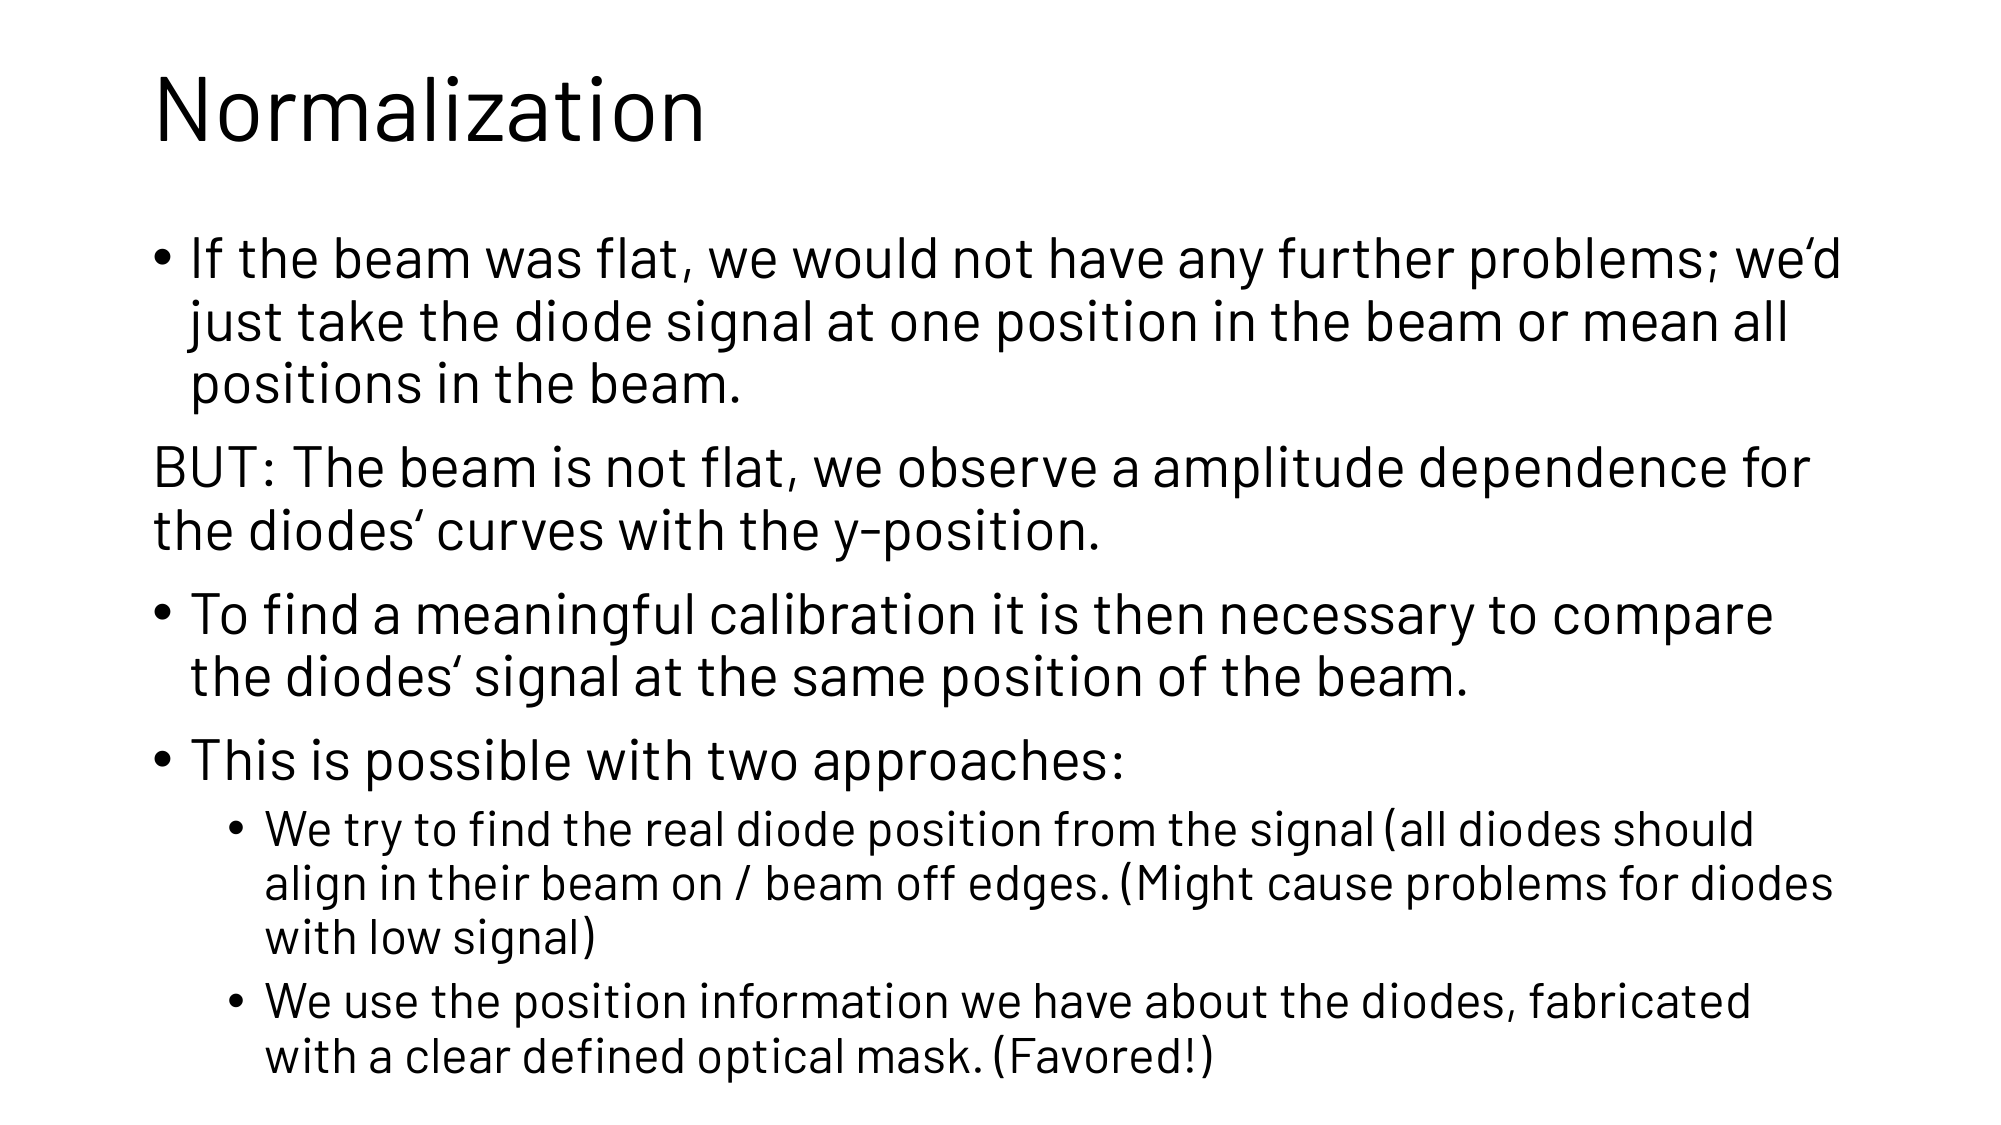

# Normalization
If the beam was flat, we would not have any further problems; we‘d just take the diode signal at one position in the beam or mean all positions in the beam.
BUT: The beam is not flat, we observe a amplitude dependence for the diodes‘ curves with the y-position.
To find a meaningful calibration it is then necessary to compare the diodes‘ signal at the same position of the beam.
This is possible with two approaches:
We try to find the real diode position from the signal (all diodes should align in their beam on / beam off edges. (Might cause problems for diodes with low signal)
We use the position information we have about the diodes, fabricated with a clear defined optical mask. (Favored!)